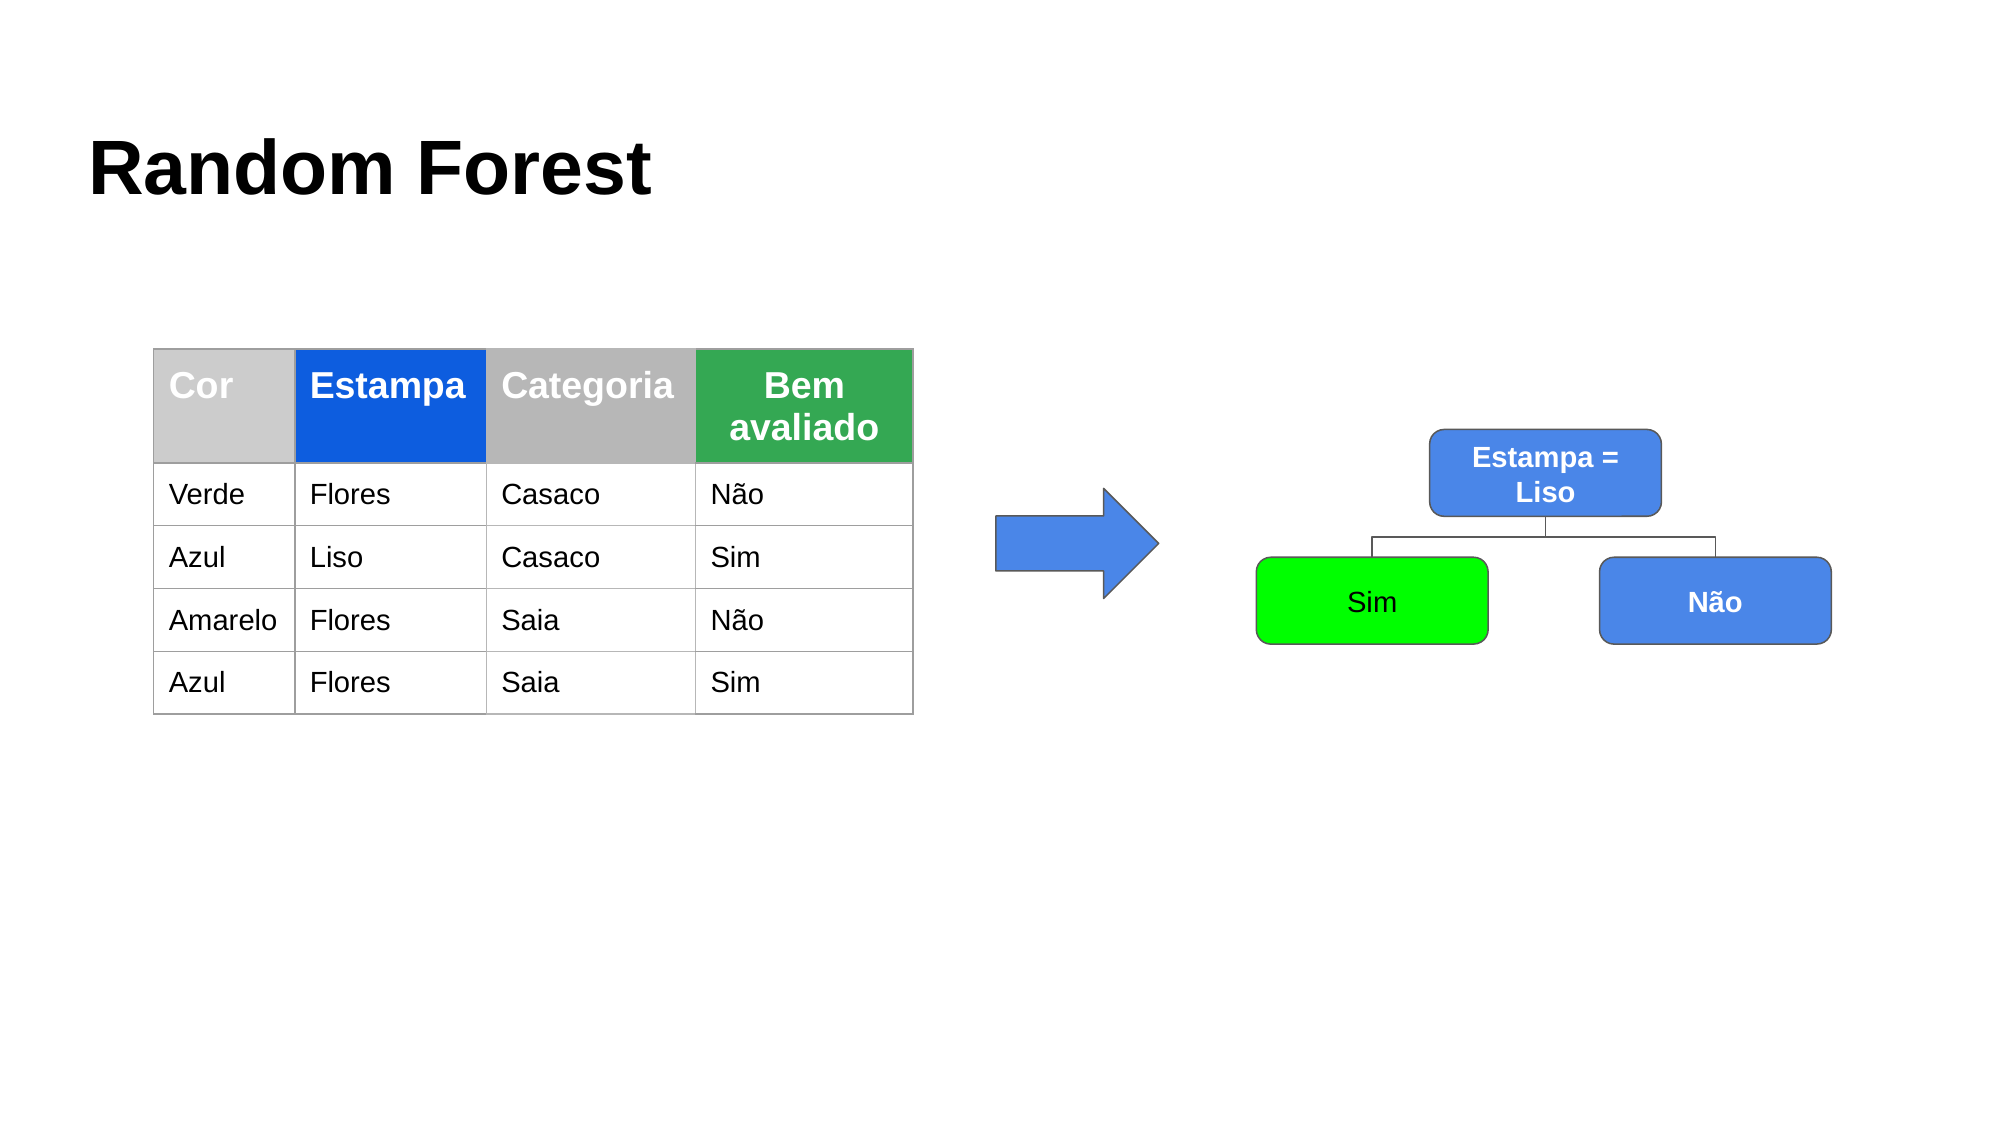

# Random Forest
| Cor | Estampa | Categoria | Bem avaliado |
| --- | --- | --- | --- |
| Verde | Flores | Casaco | Não |
| Azul | Liso | Casaco | Sim |
| Amarelo | Flores | Saia | Não |
| Azul | Flores | Saia | Sim |
Estampa = Liso

Sim
Não